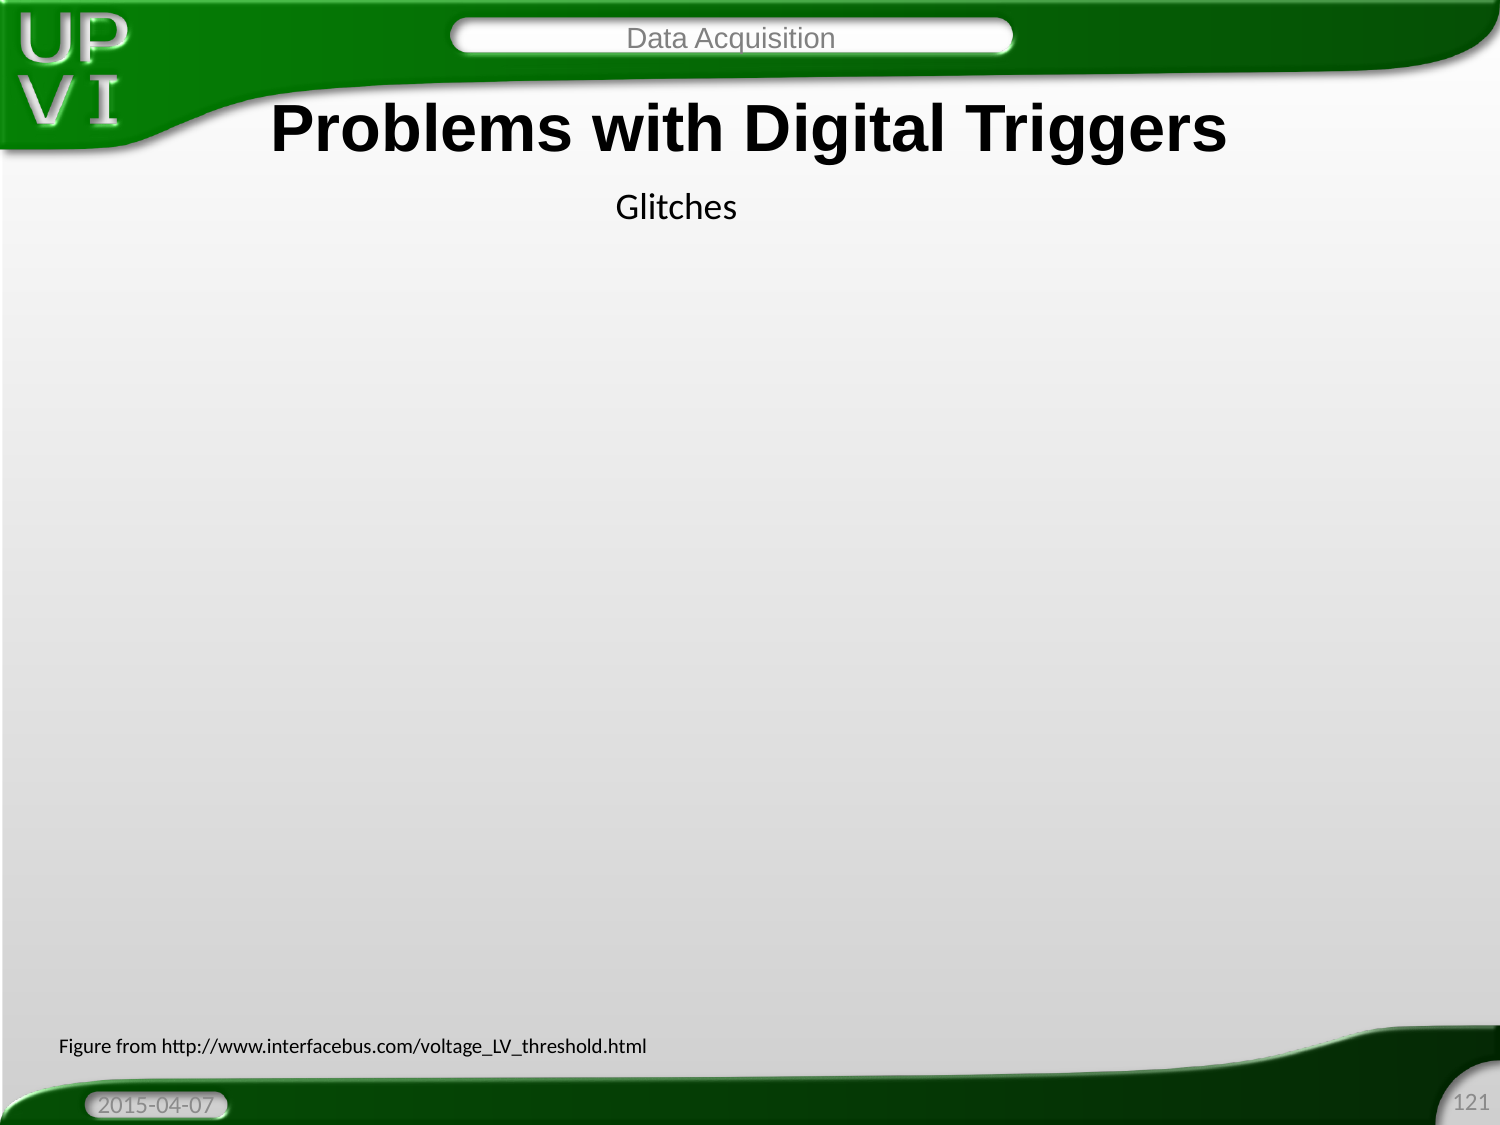

Data Acquisition
# Problems with Digital Triggers
Glitches

Figure from http://www.interfacebus.com/voltage_LV_threshold.html
121
2015-04-07